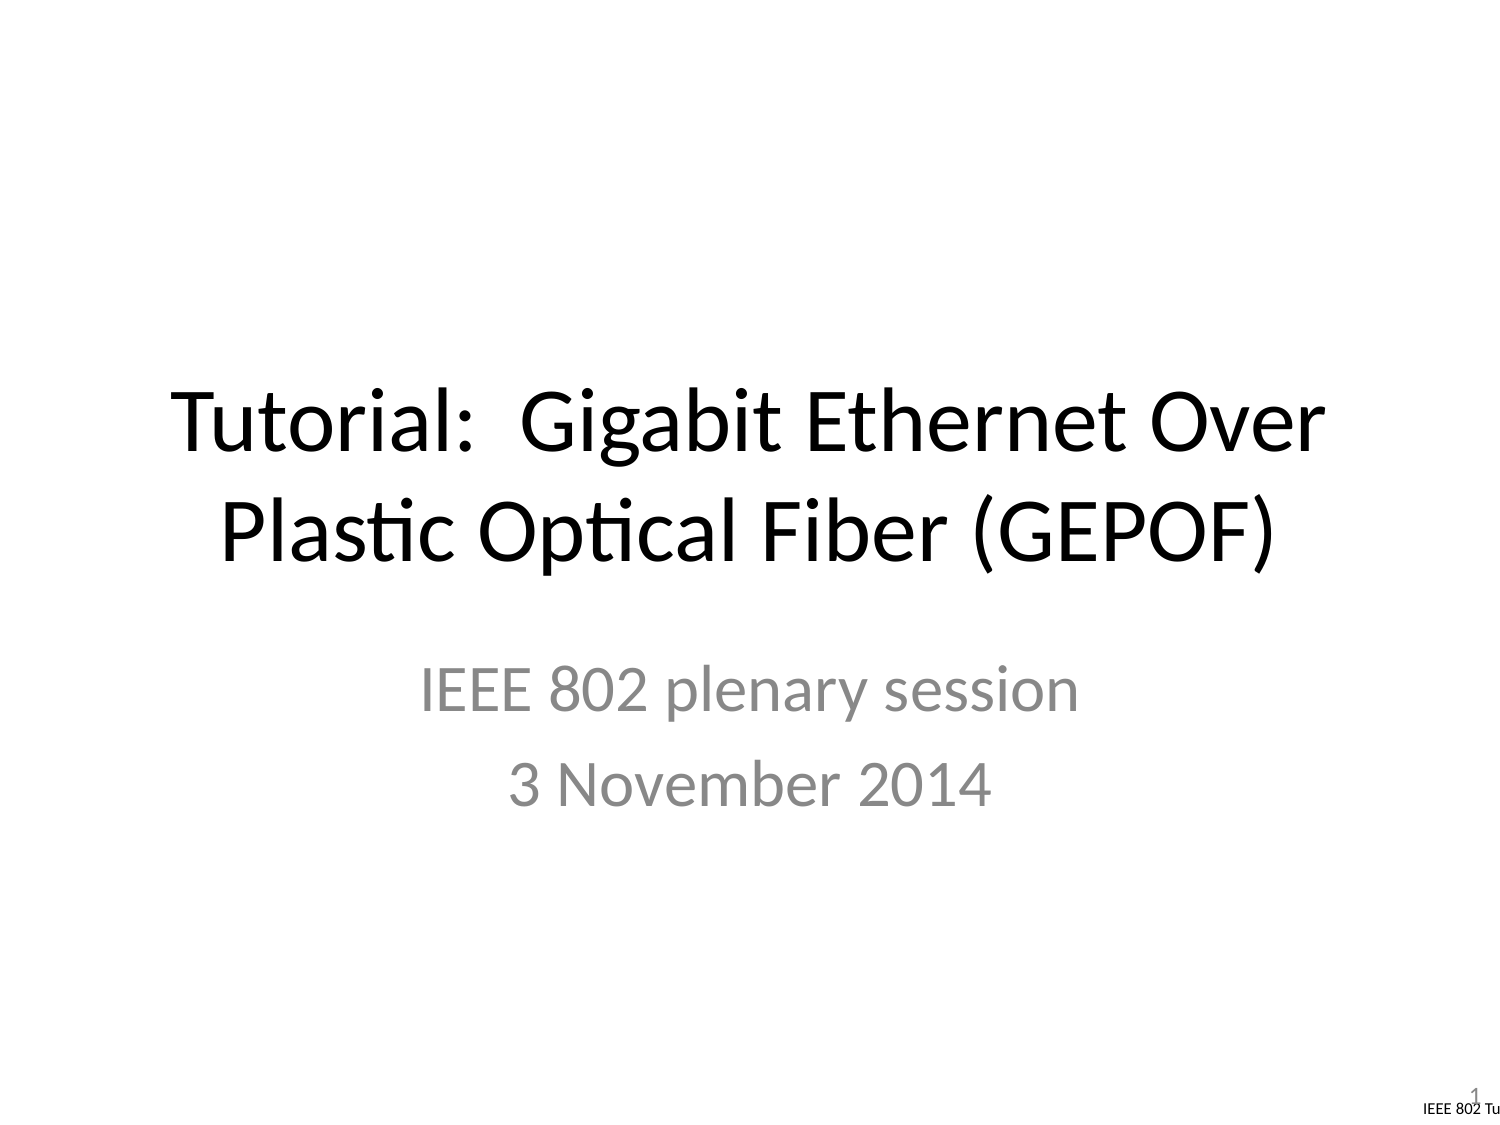

# Tutorial:  Gigabit Ethernet Over Plastic Optical Fiber (GEPOF)
IEEE 802 plenary session
3 November 2014
1